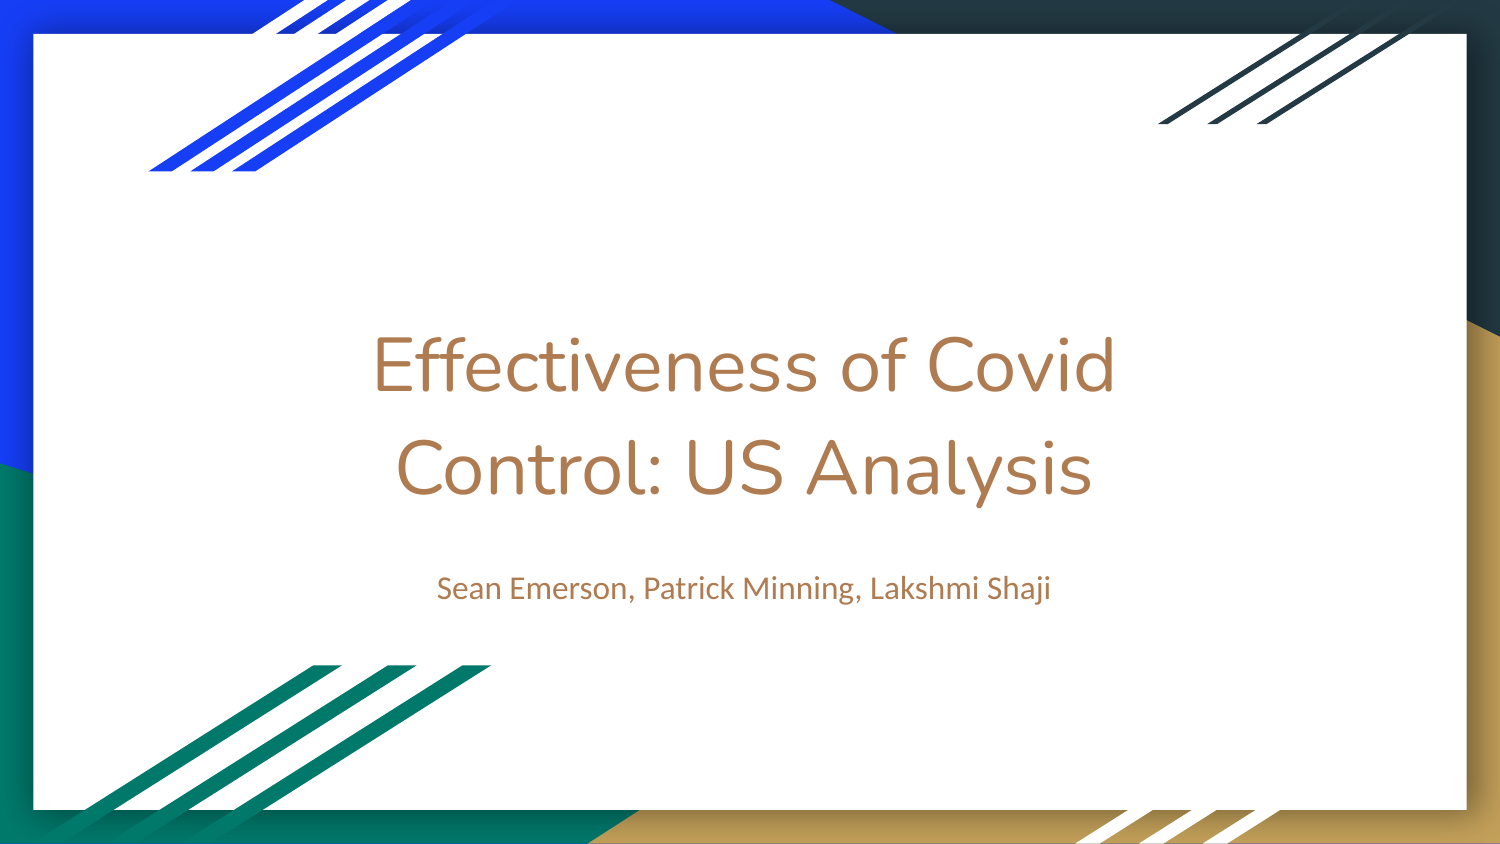

# Effectiveness of Covid Control: US Analysis
Sean Emerson, Patrick Minning, Lakshmi Shaji